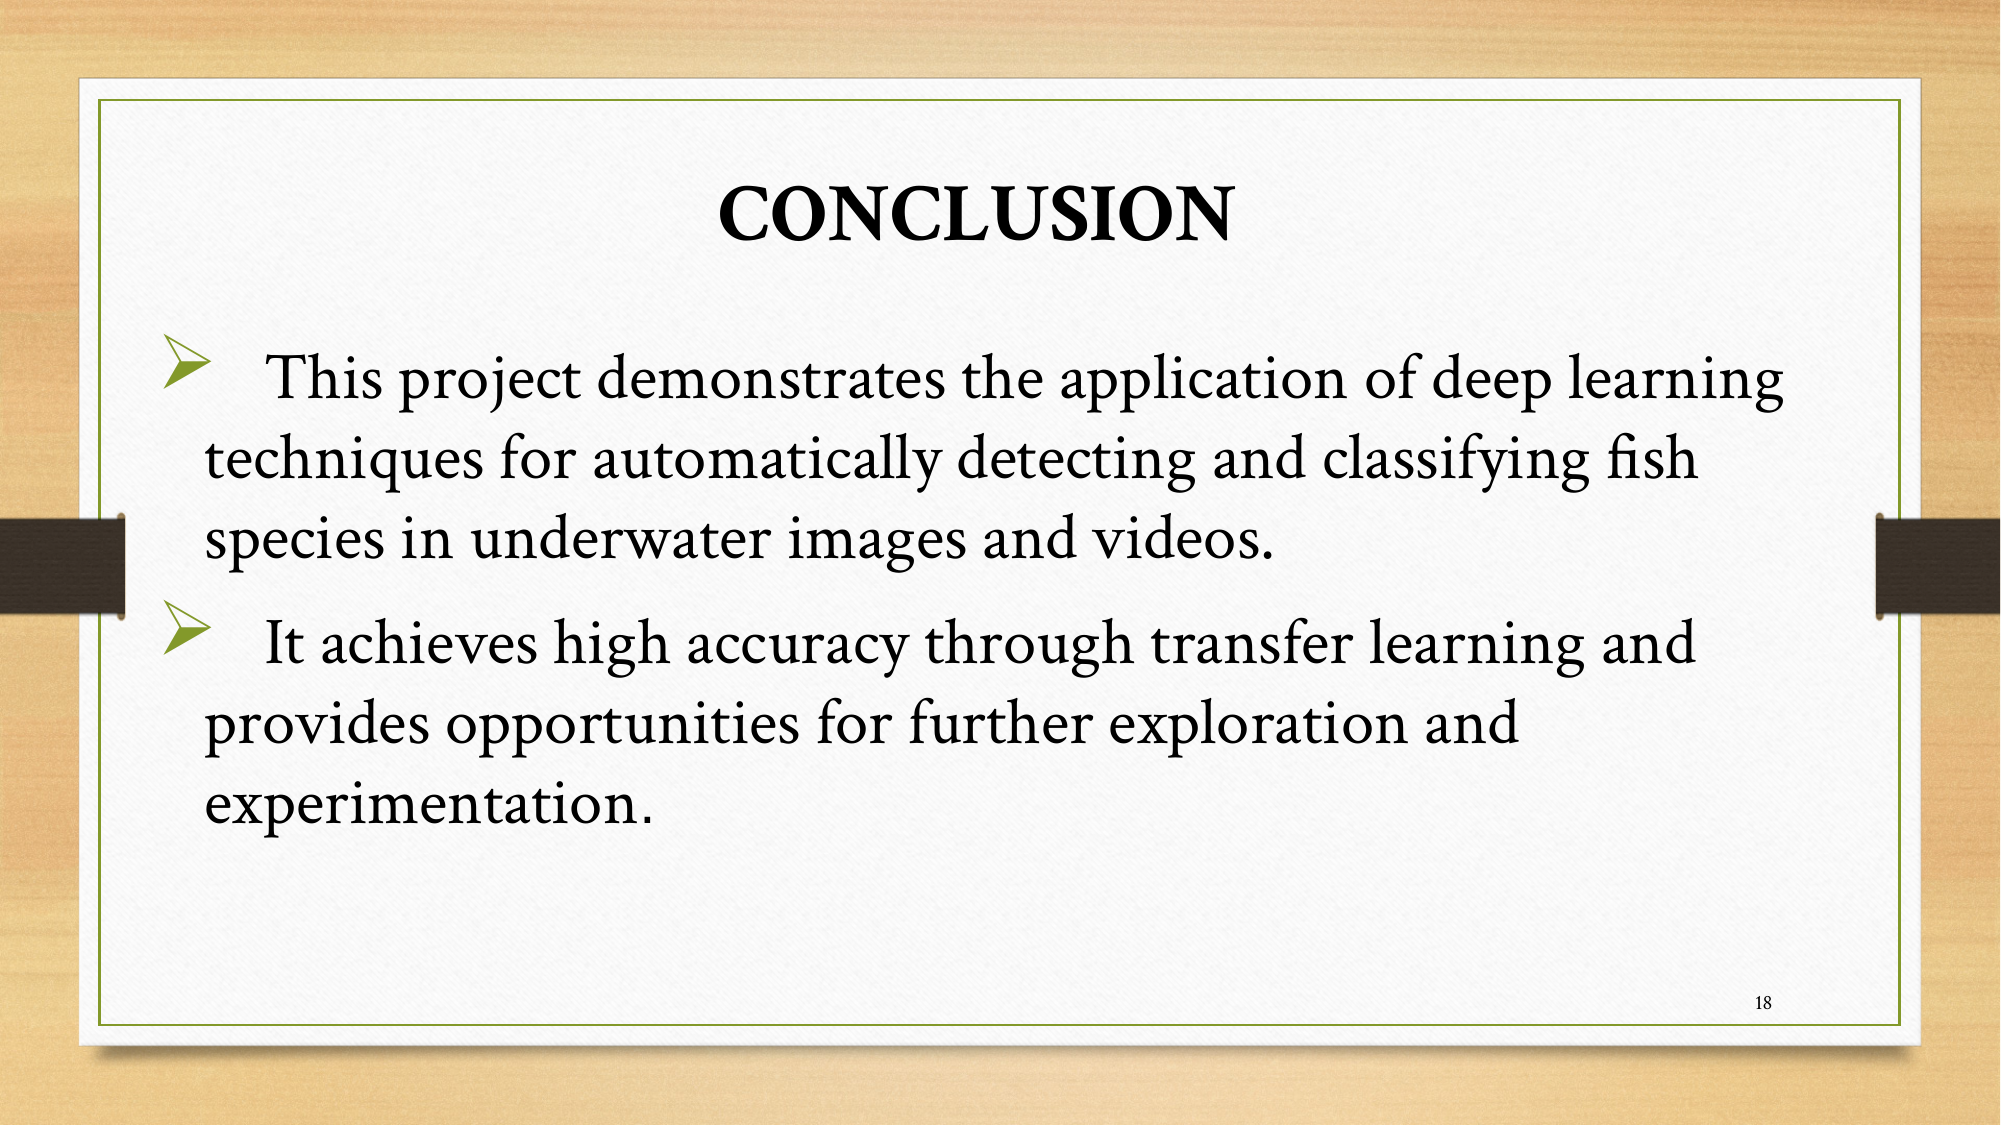

CONCLUSION

   This project demonstrates the application of deep learning techniques for automatically detecting and classifying fish species in underwater images and videos.
   It achieves high accuracy through transfer learning and provides opportunities for further exploration and experimentation.
18